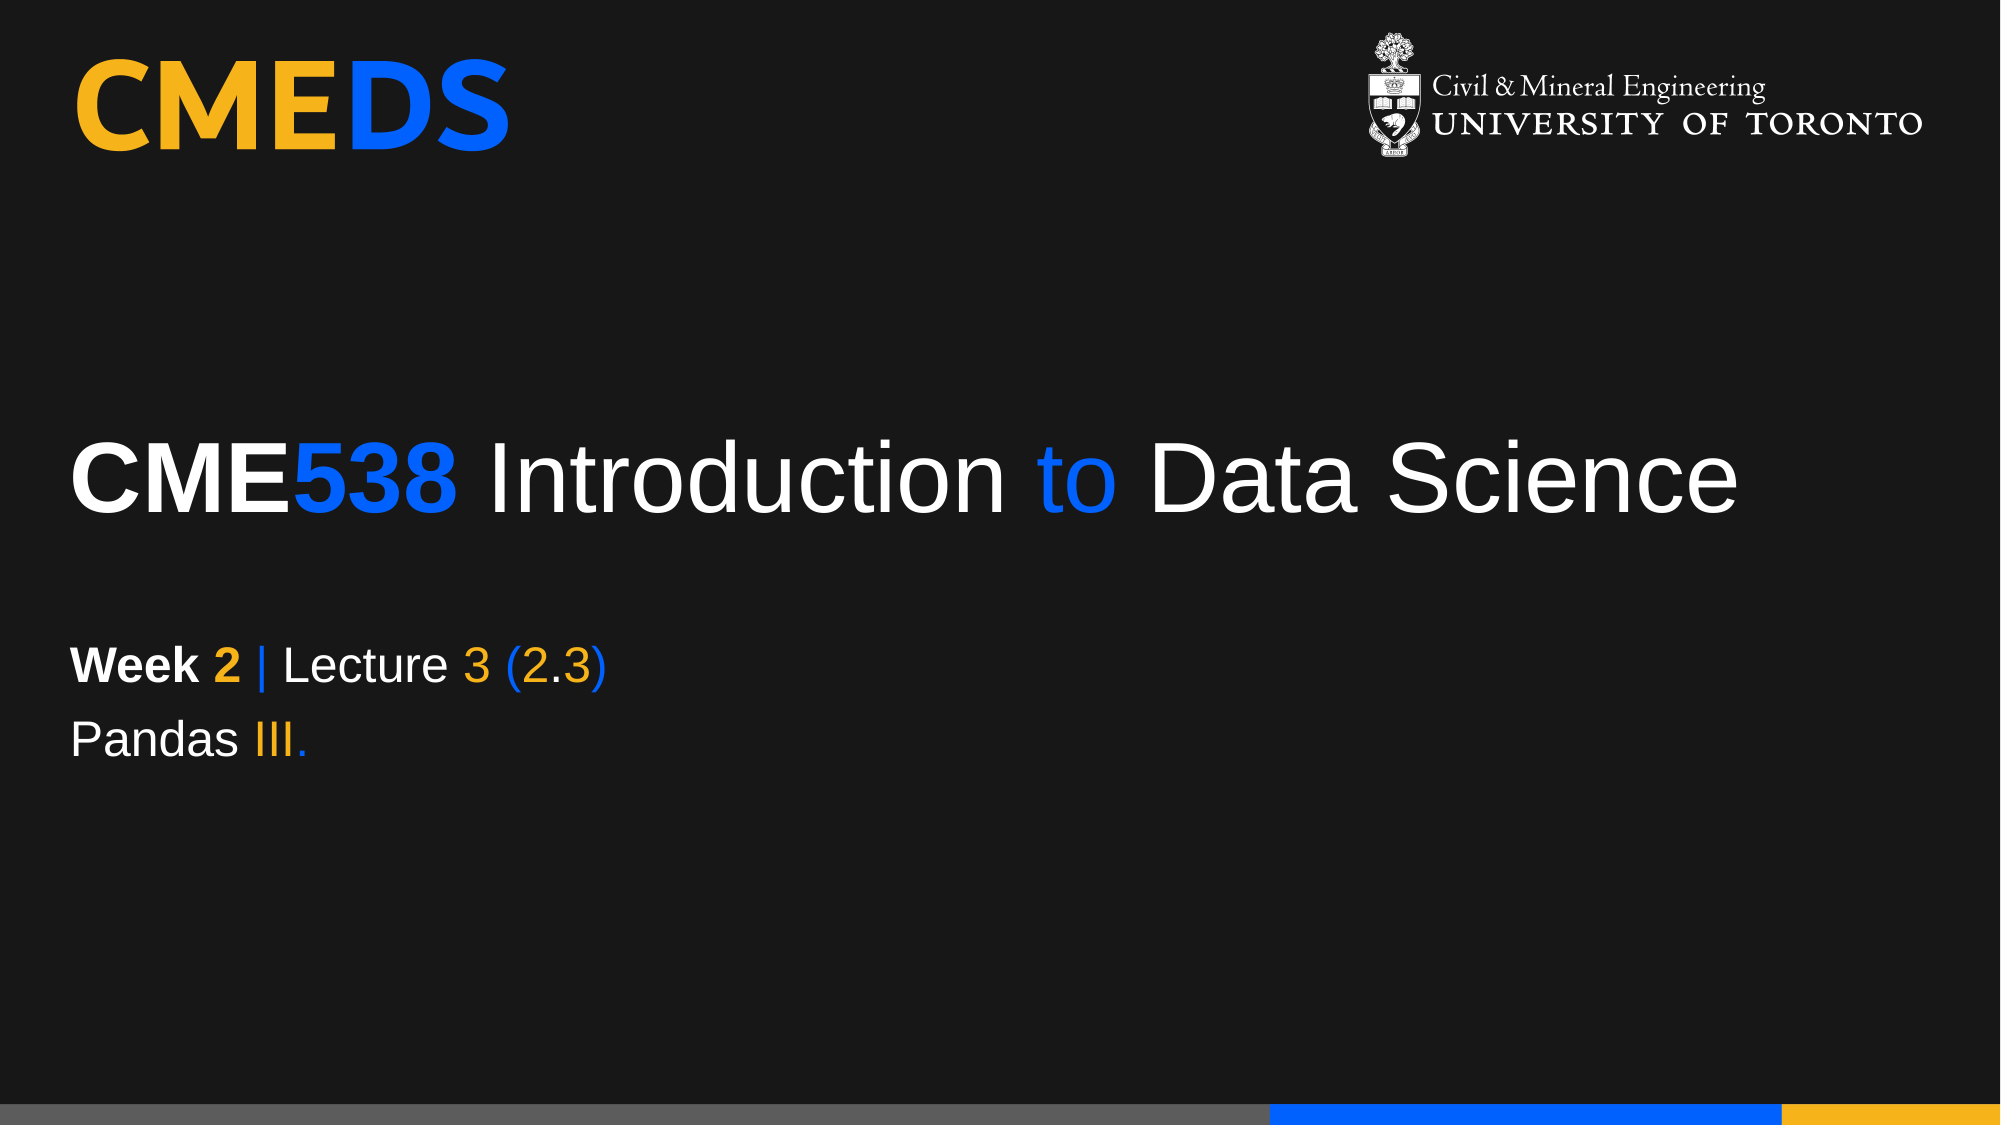

# CME538 Introduction to Data Science
Week 2 | Lecture 3 (2.3)
Pandas III.